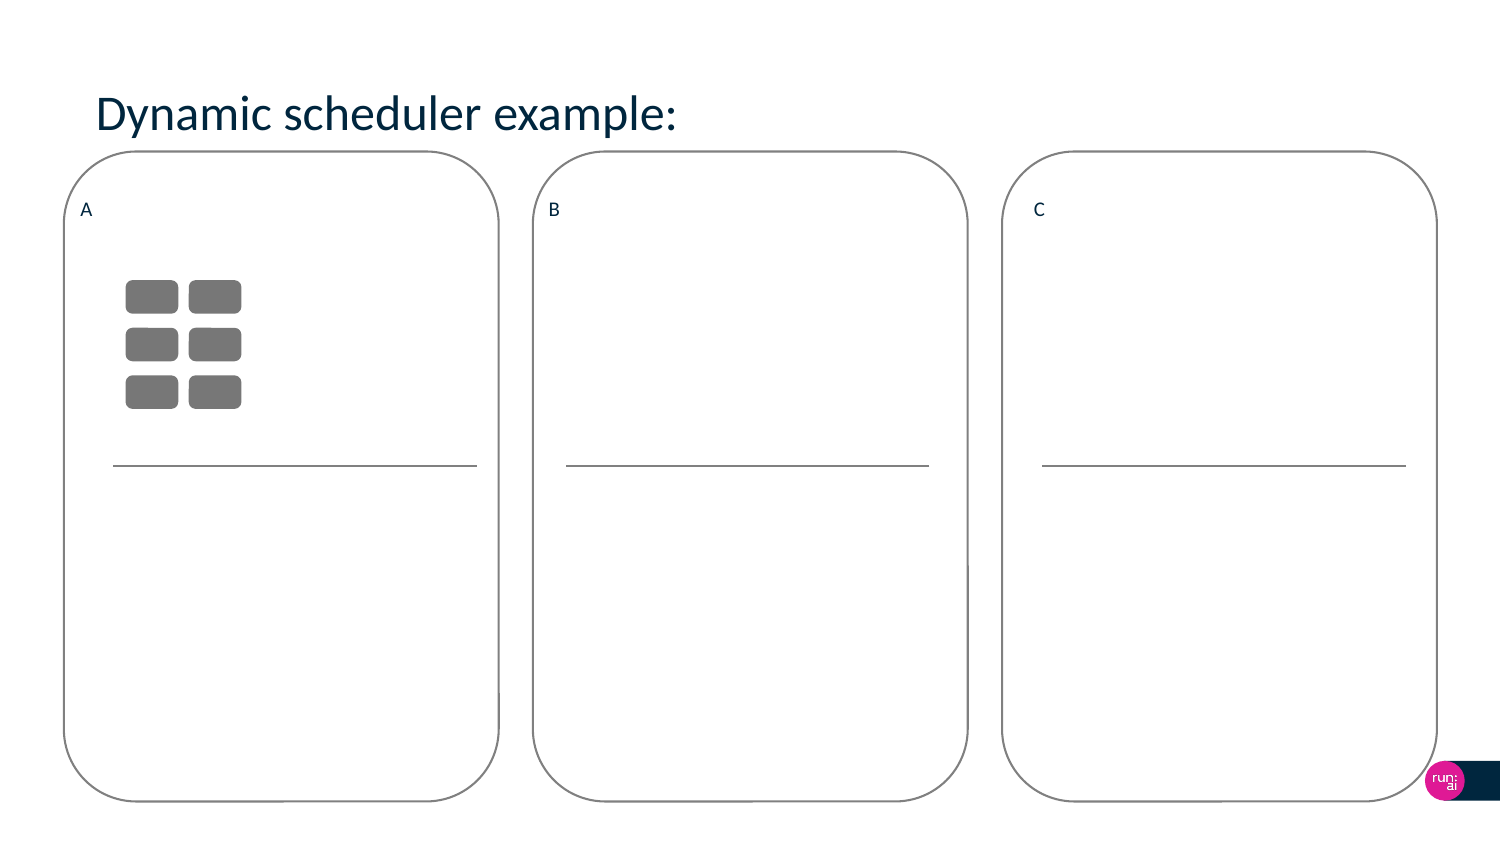

# Dynamic scheduler example:

A
C
B